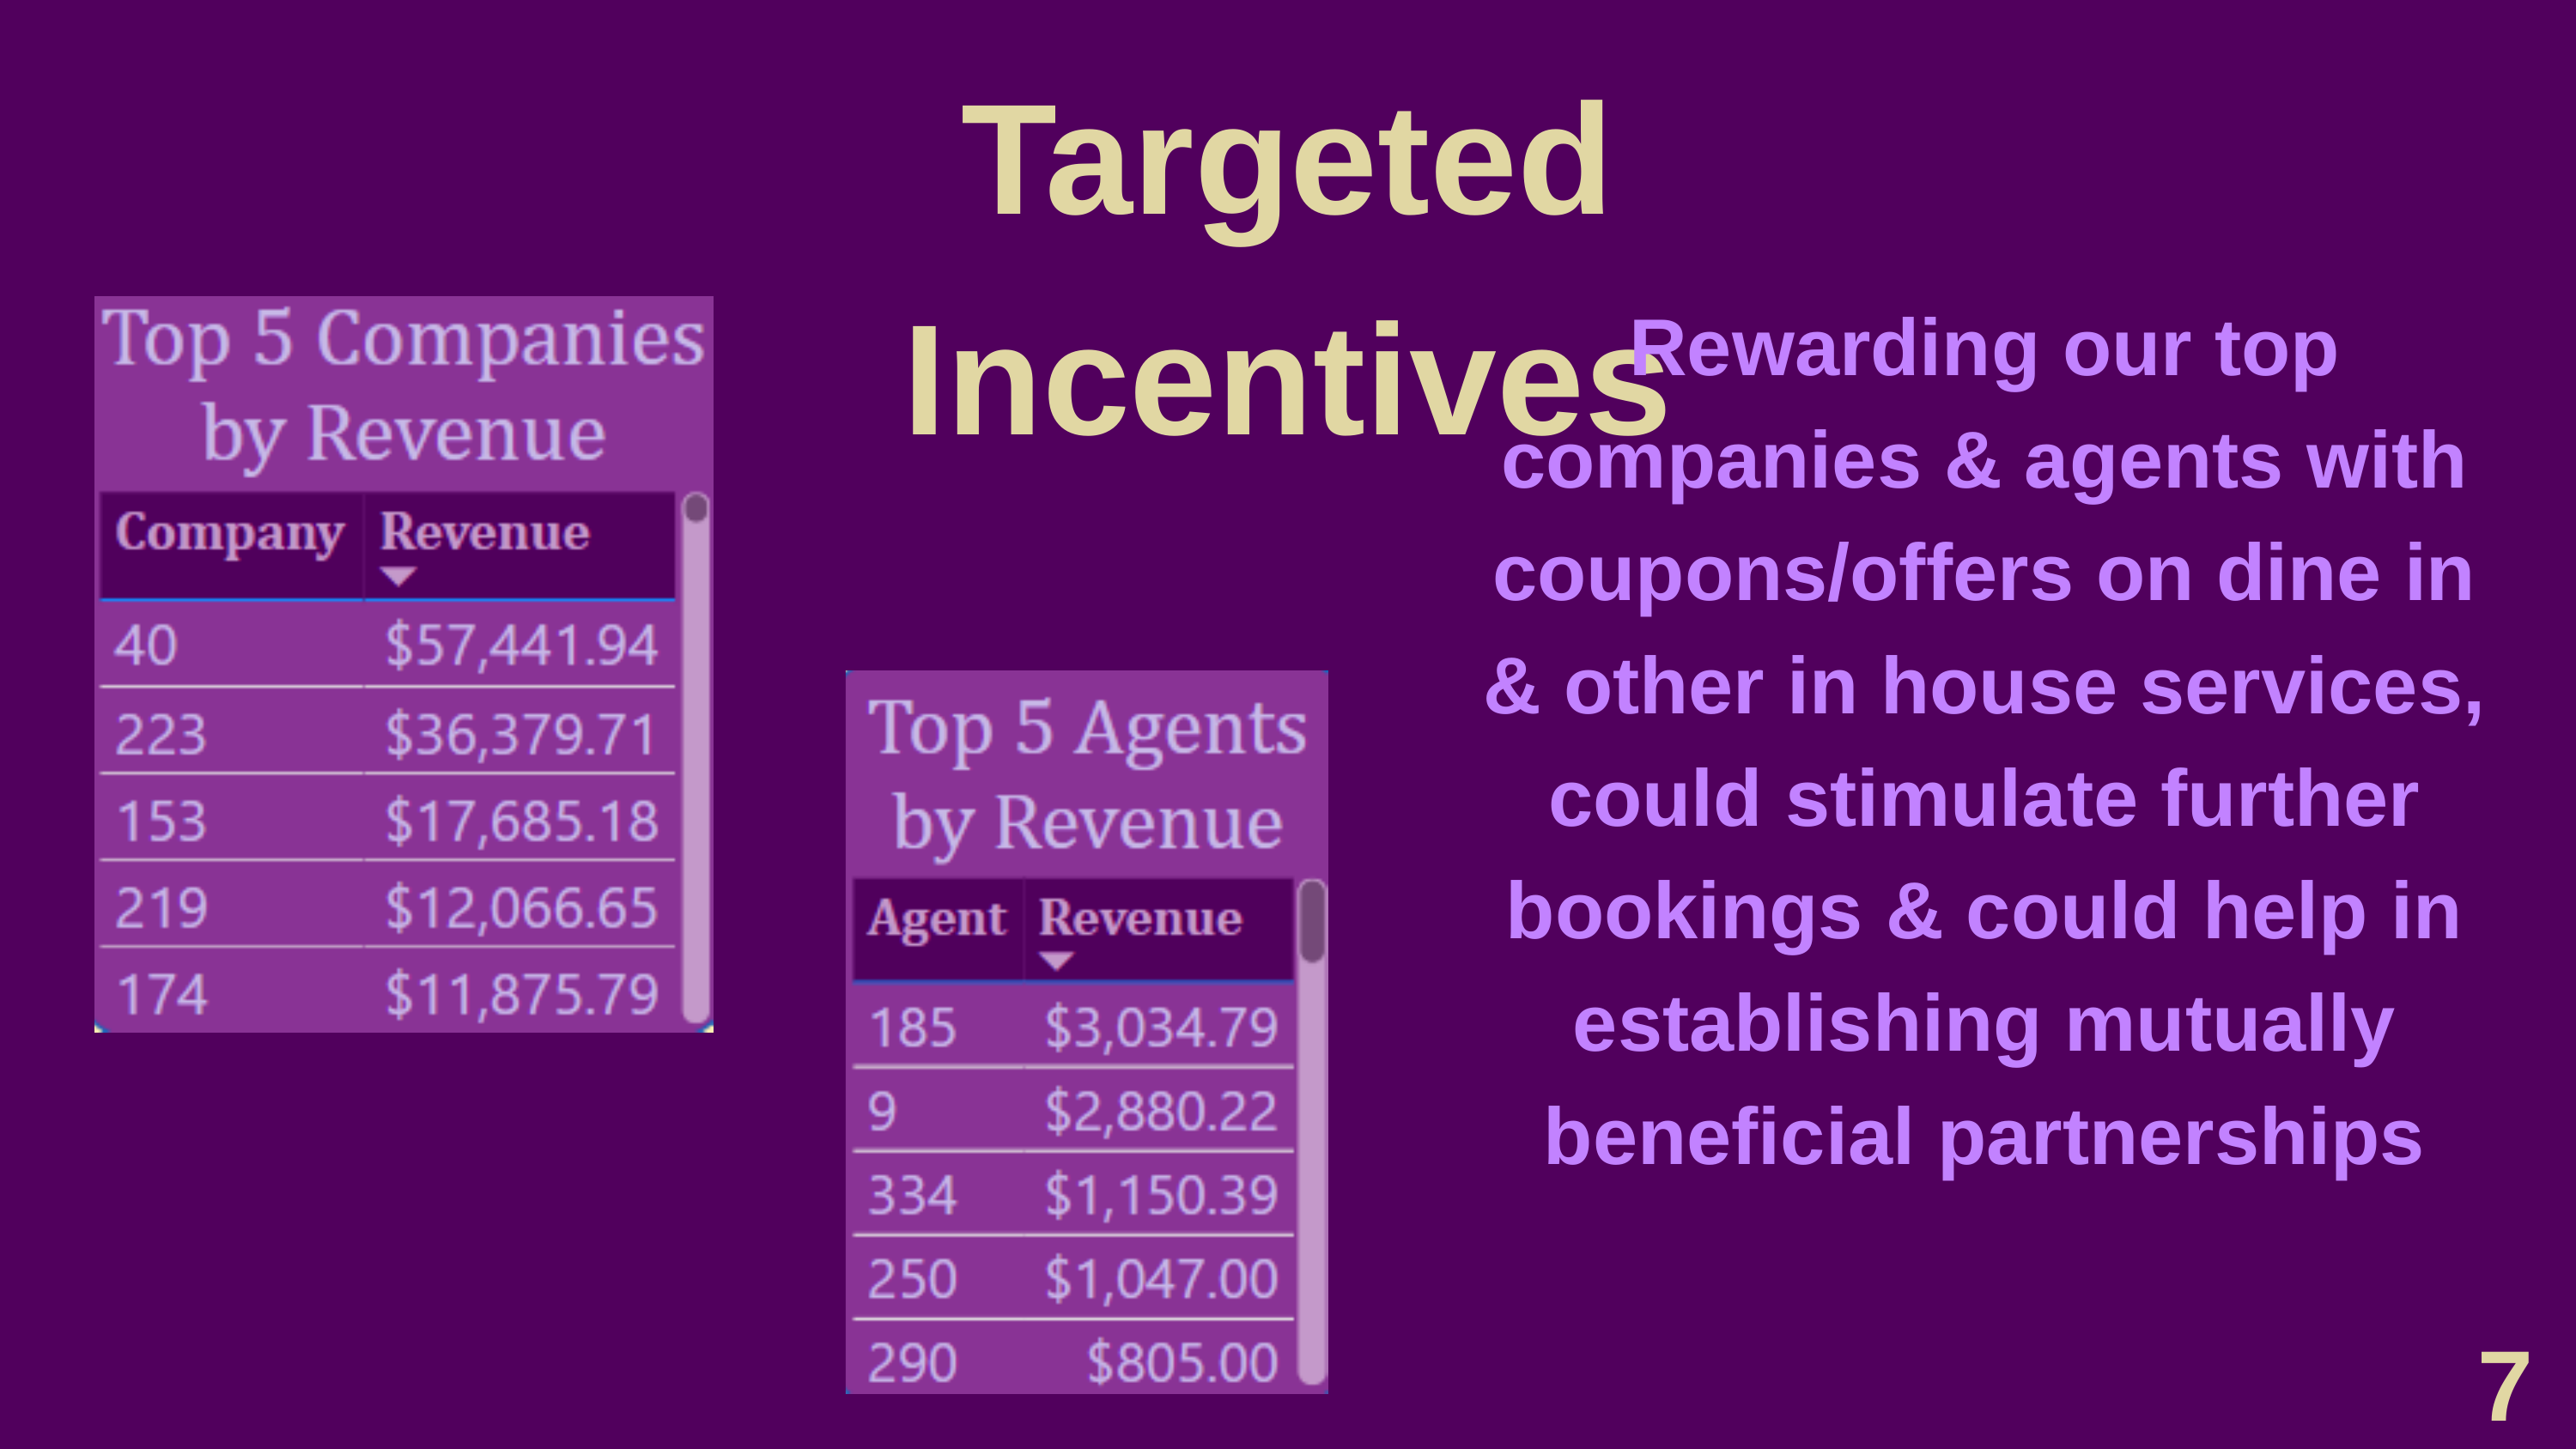

Targeted Incentives
Rewarding our top companies & agents with coupons/offers on dine in & other in house services, could stimulate further bookings & could help in establishing mutually beneficial partnerships

7